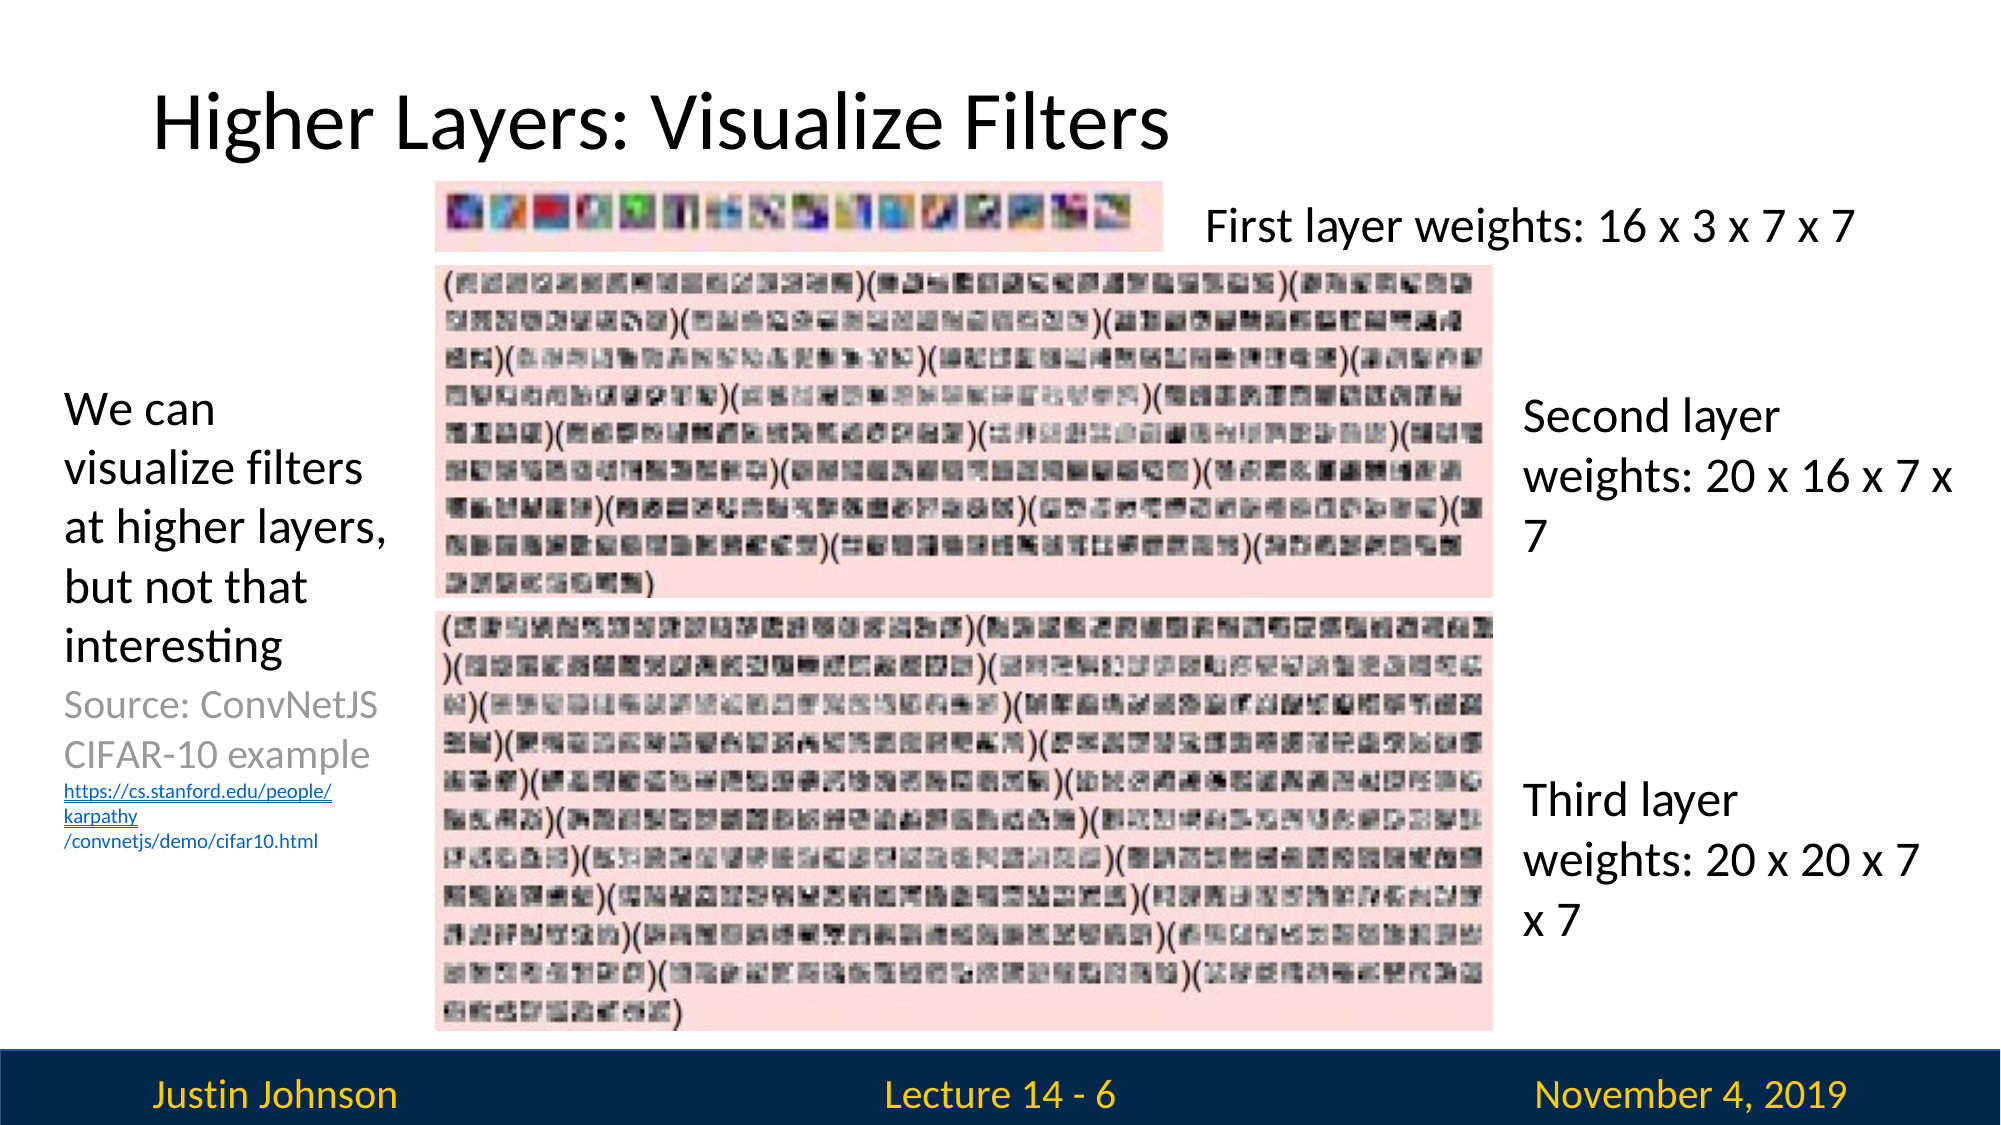

# Higher Layers: Visualize Filters

First layer weights: 16 x 3 x 7 x 7

Second layer weights: 20 x 16 x 7 x 7

We can visualize filters at higher layers, but not that interesting

Source: ConvNetJS CIFAR-10 example
https://cs.stanford.edu/people/karpathy
/convnetjs/demo/cifar10.html
Third layer weights: 20 x 20 x 7 x 7
Justin Johnson
November 4, 2019
Lecture 14 - 6